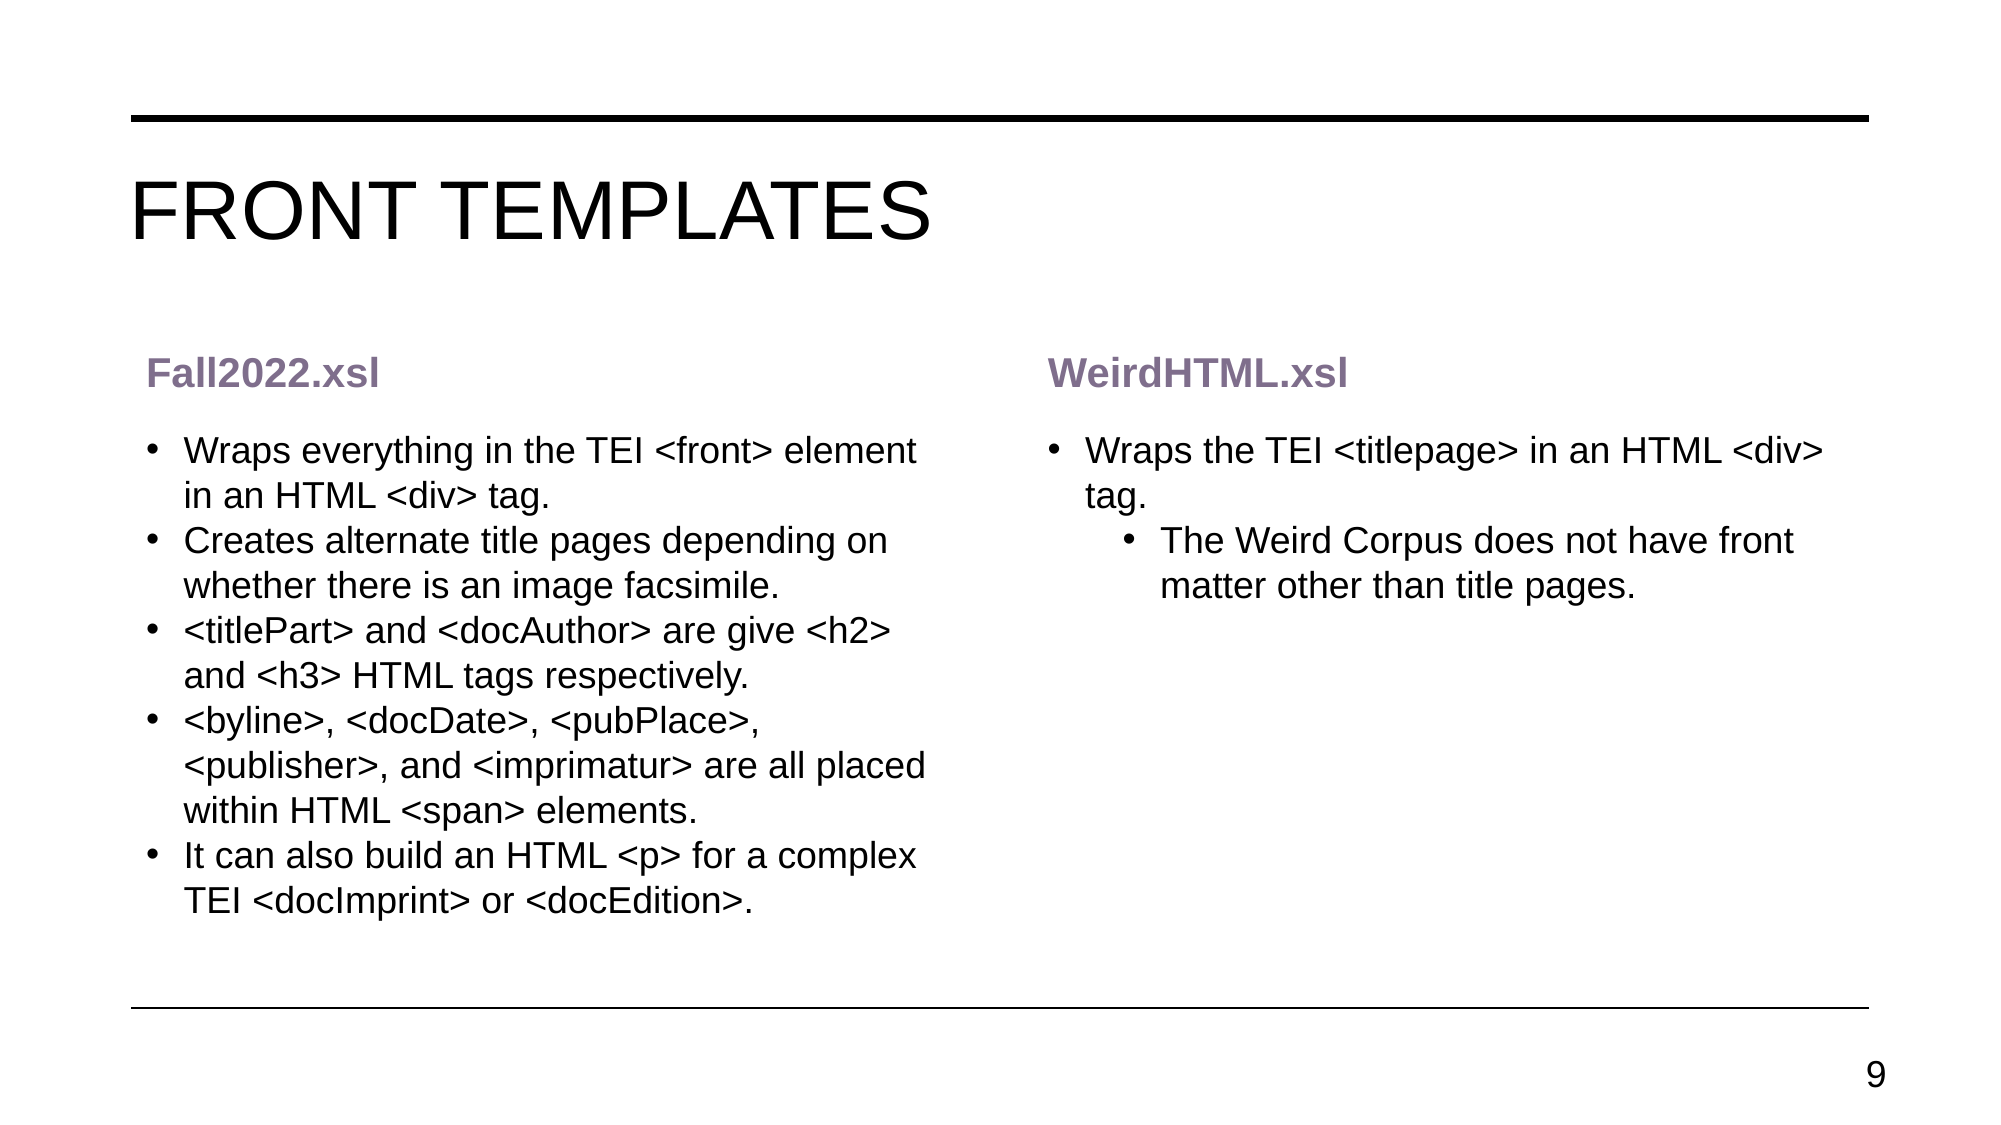

# Front Templates
Fall2022.xsl
WeirdHTML.xsl
Wraps everything in the TEI <front> element in an HTML <div> tag.
Creates alternate title pages depending on whether there is an image facsimile.
<titlePart> and <docAuthor> are give <h2> and <h3> HTML tags respectively.
<byline>, <docDate>, <pubPlace>, <publisher>, and <imprimatur> are all placed within HTML <span> elements.
It can also build an HTML <p> for a complex TEI <docImprint> or <docEdition>.
Wraps the TEI <titlepage> in an HTML <div> tag.
The Weird Corpus does not have front matter other than title pages.
9